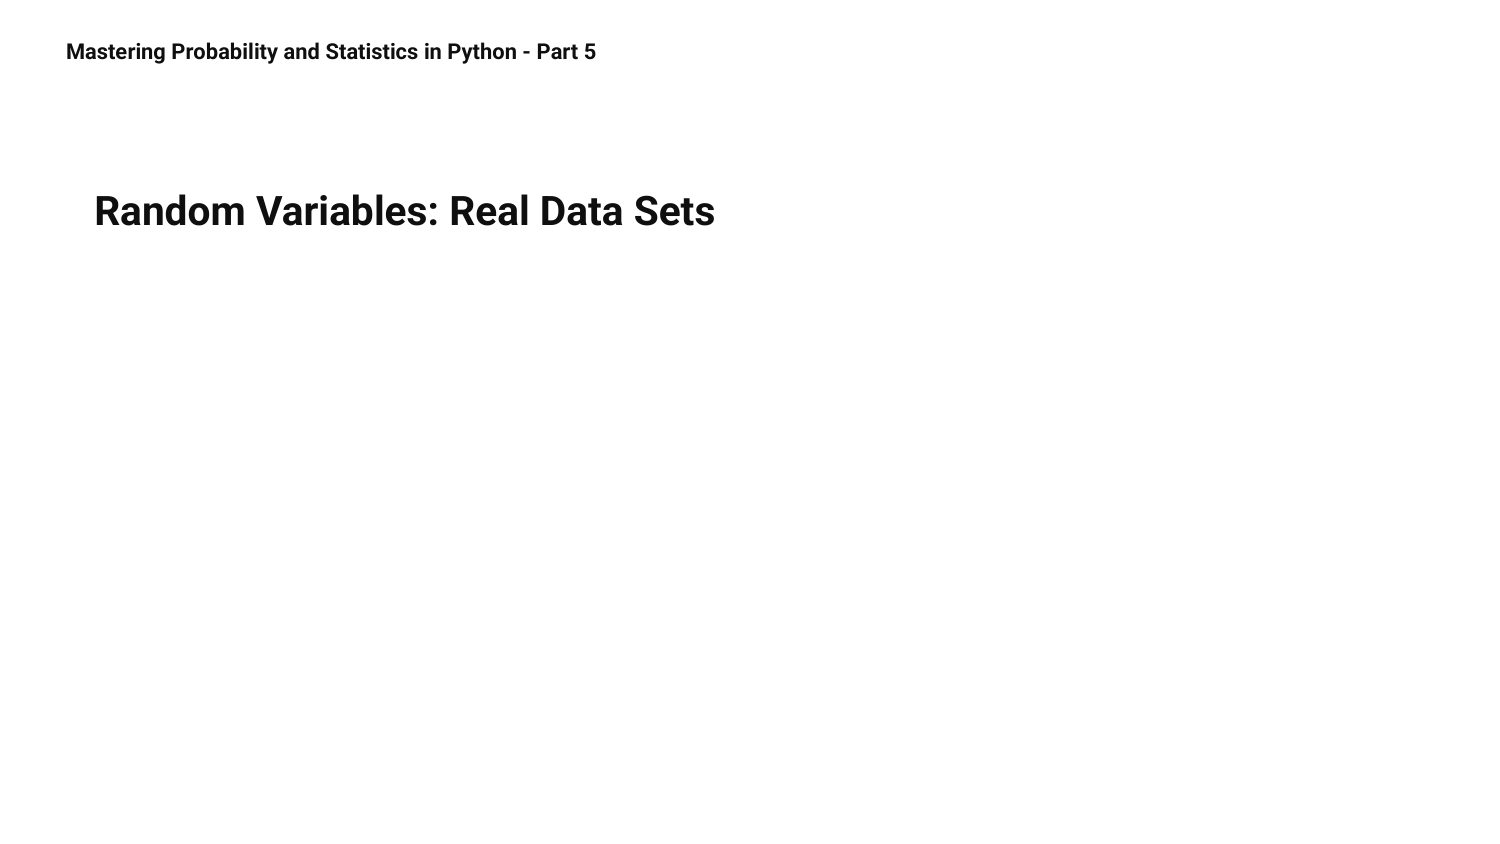

# Mastering Probability and Statistics in Python - Part 5
Random Variables: Real Data Sets